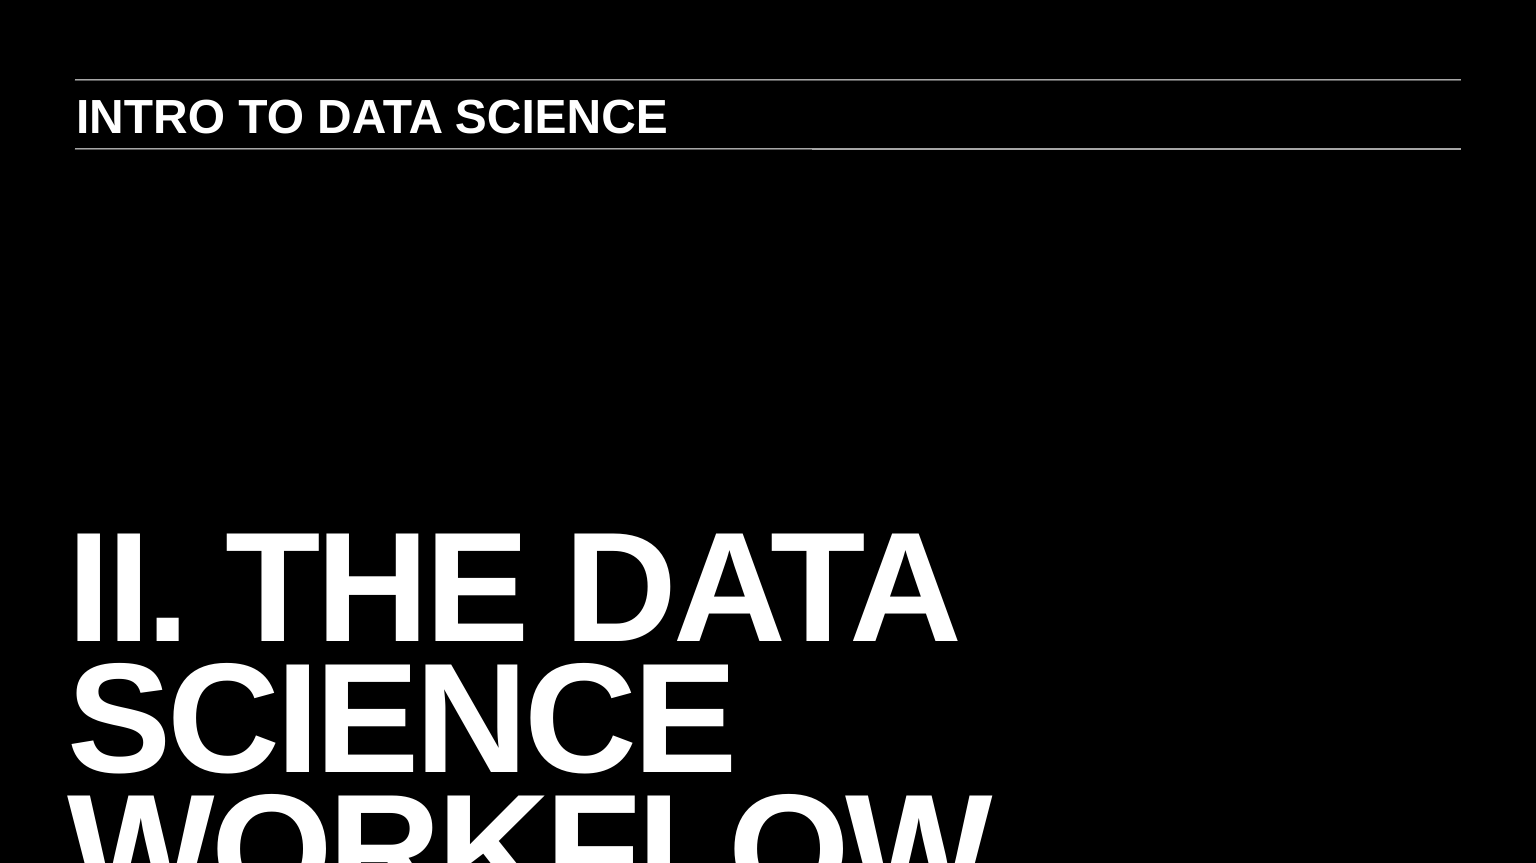

INTRO TO DATA SCIENCE
# Ii. the data SCIENCE workflow